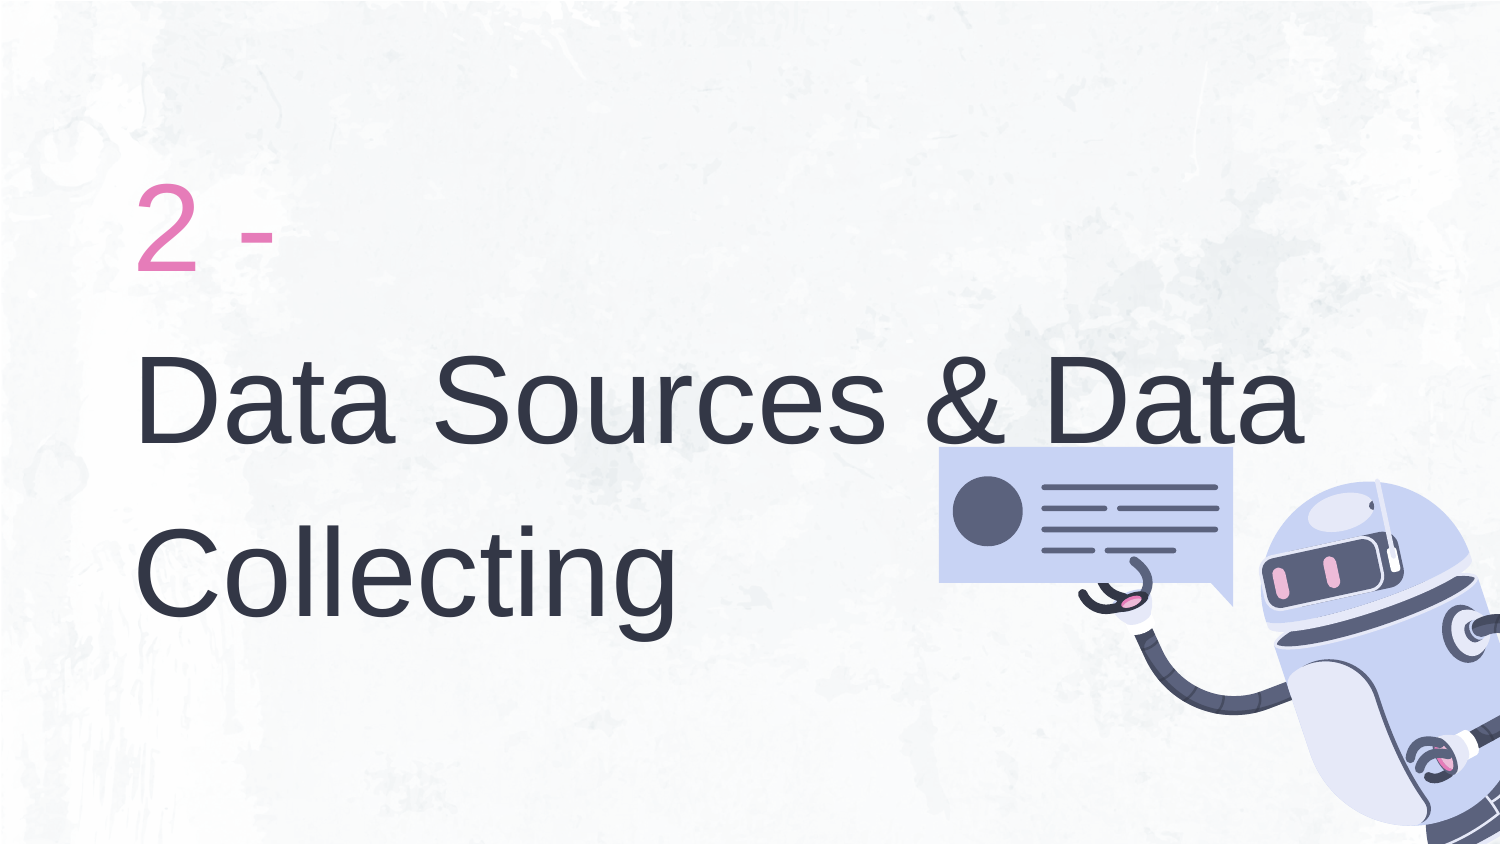

# 2 - Data Sources & Data Collecting